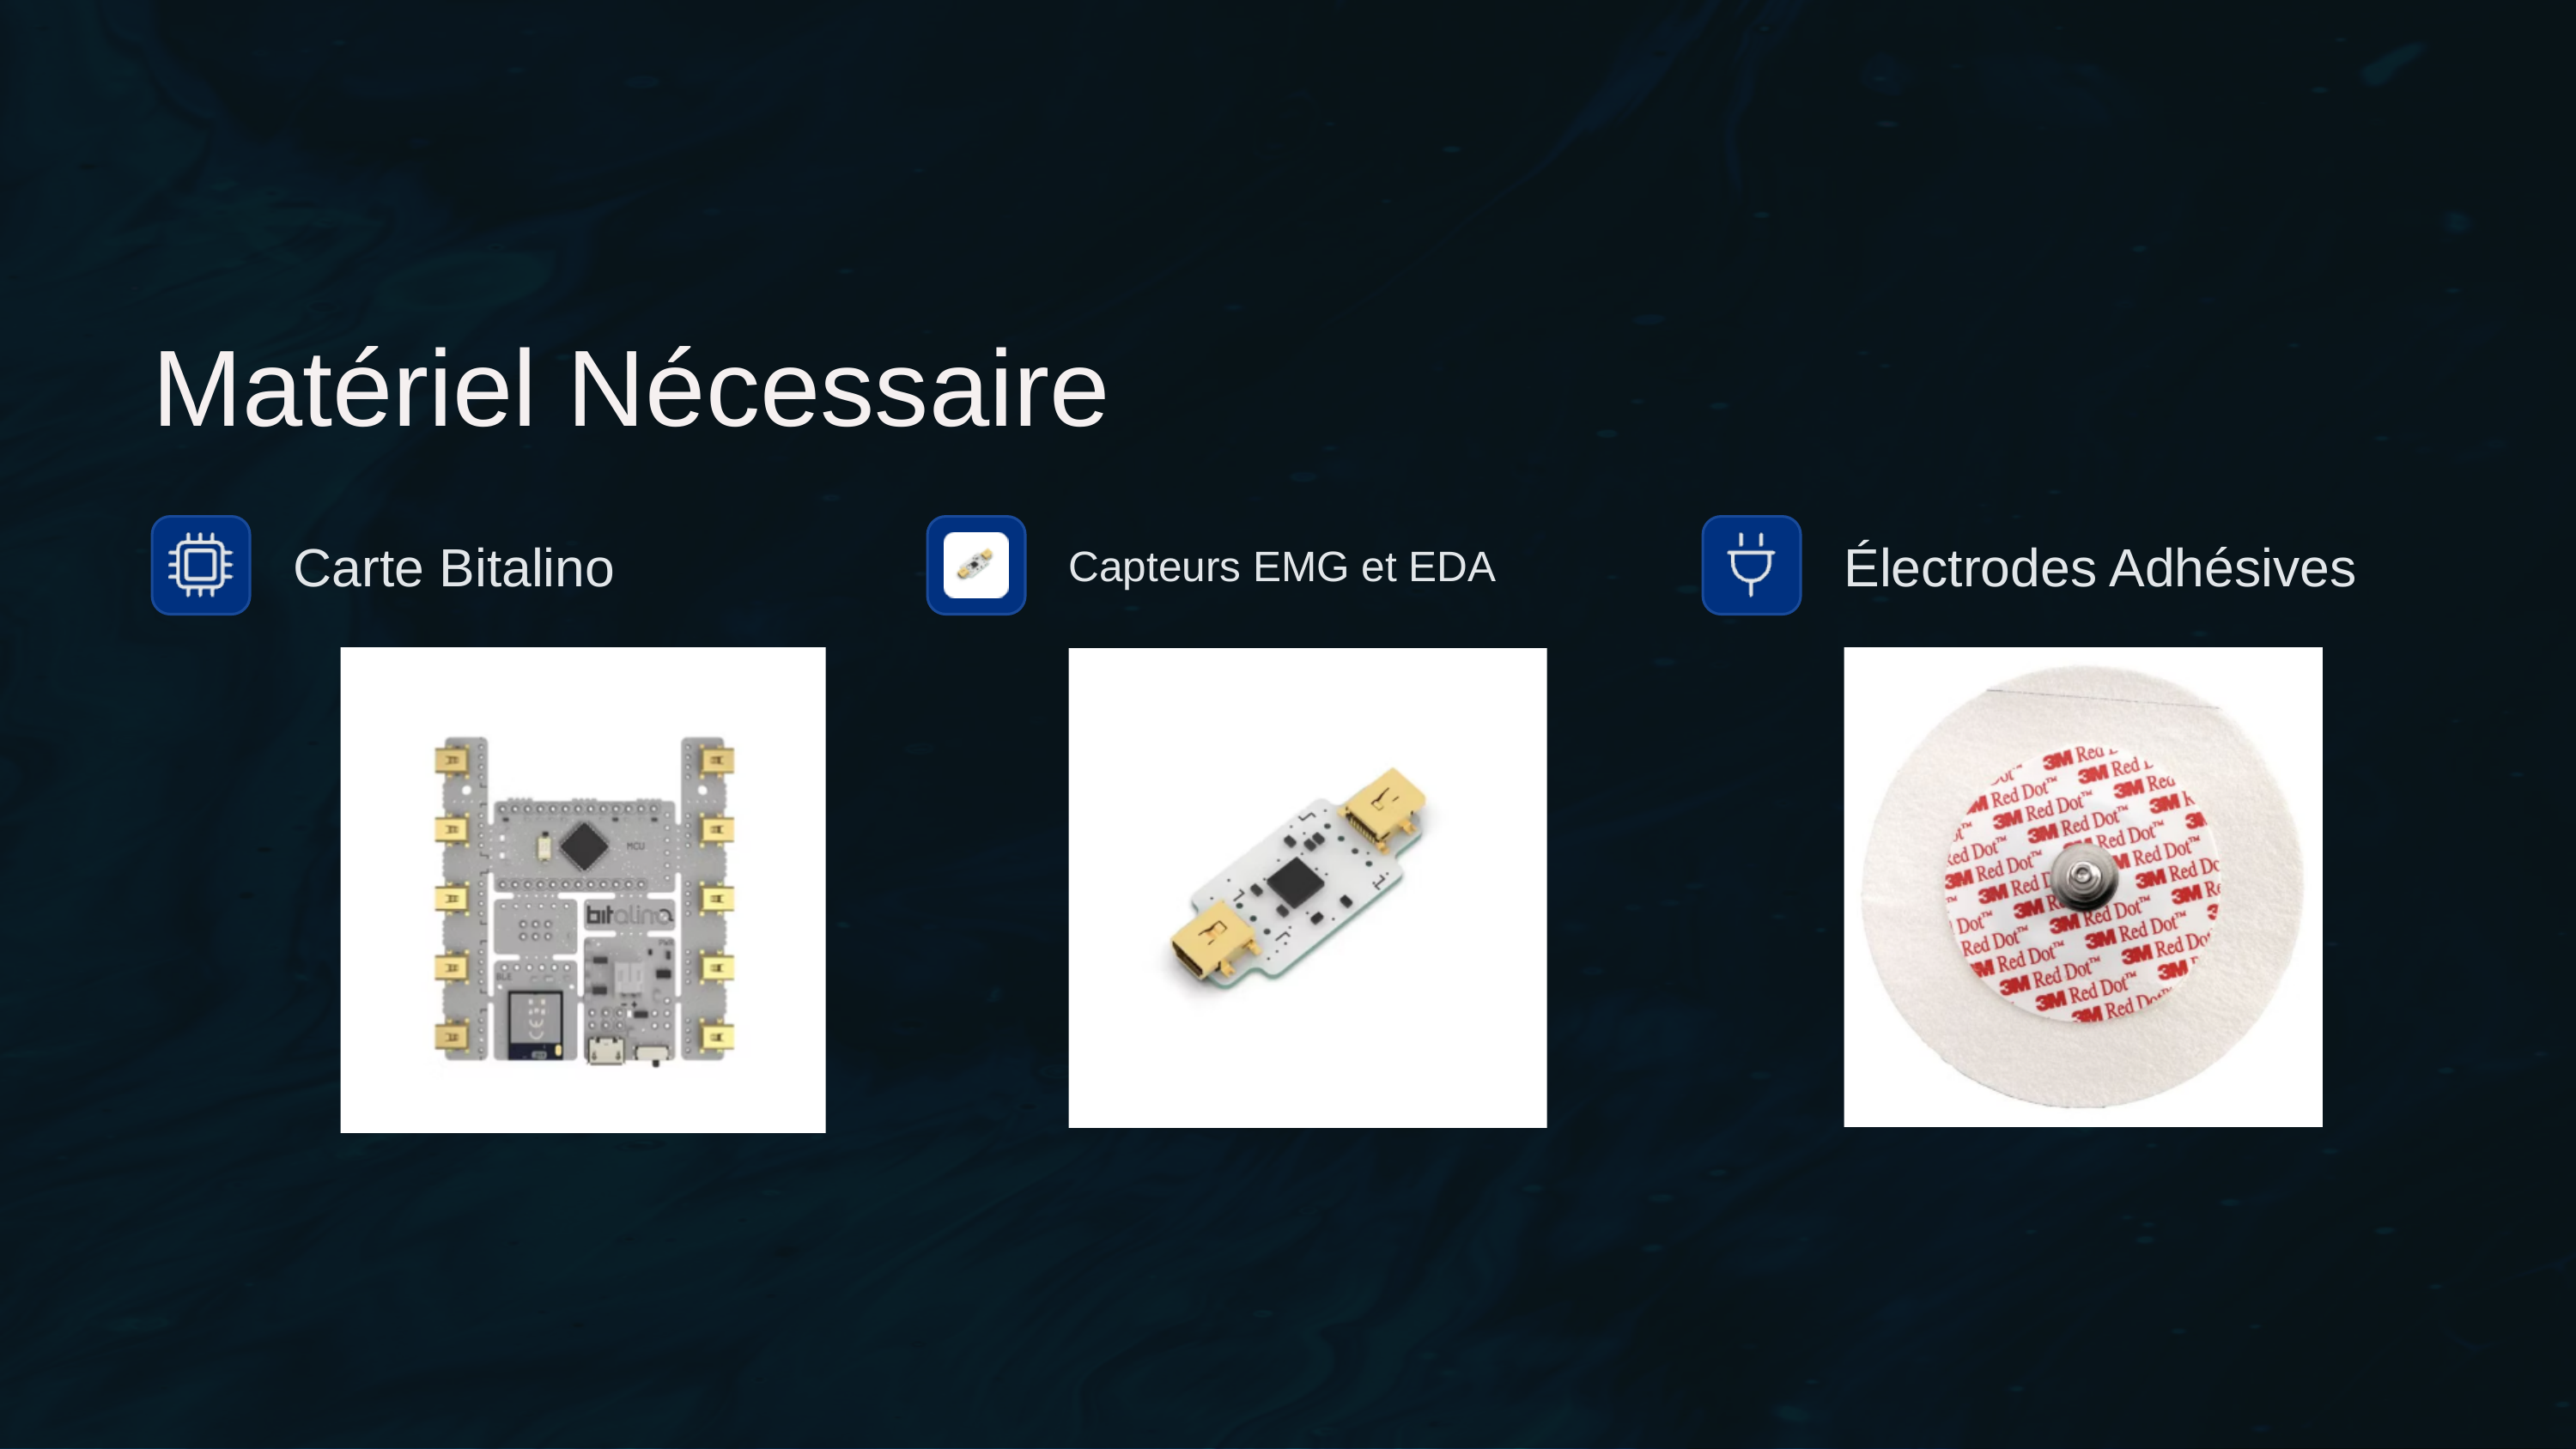

Matériel Nécessaire

Électrodes Adhésives

Capteurs EMG et EDA

Carte Bitalino